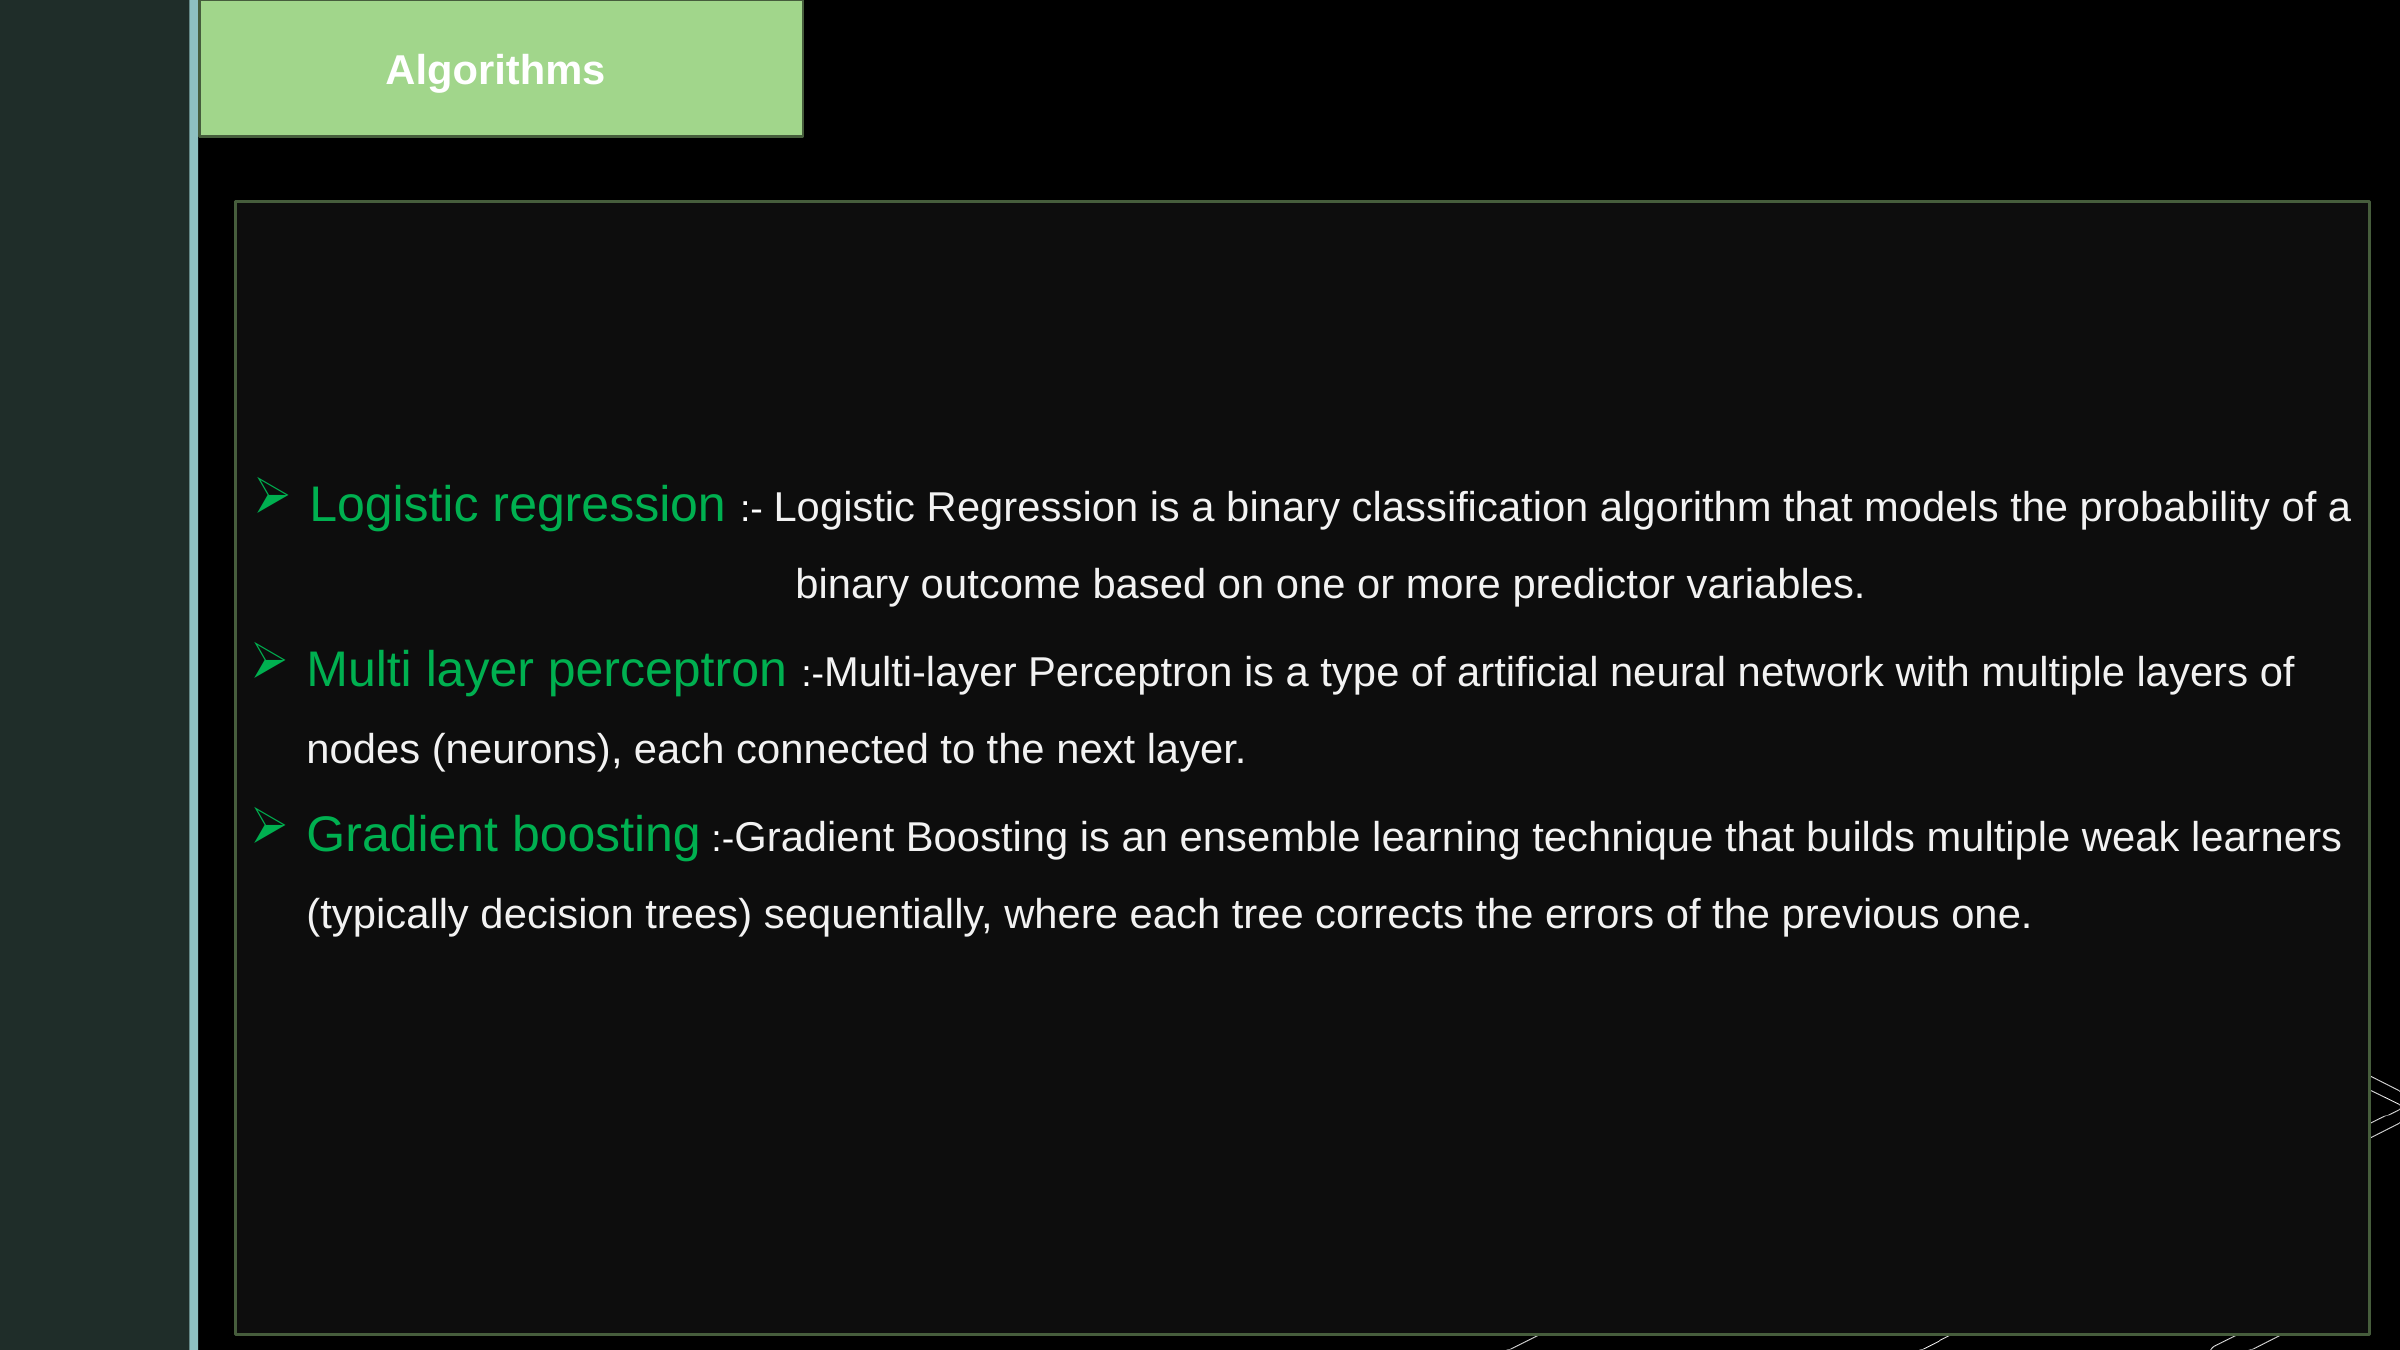

Algorithms
Logistic regression :- Logistic Regression is a binary classification algorithm that models the probability of a binary outcome based on one or more predictor variables.
Multi layer perceptron :-Multi-layer Perceptron is a type of artificial neural network with multiple layers of nodes (neurons), each connected to the next layer.
Gradient boosting :-Gradient Boosting is an ensemble learning technique that builds multiple weak learners (typically decision trees) sequentially, where each tree corrects the errors of the previous one.